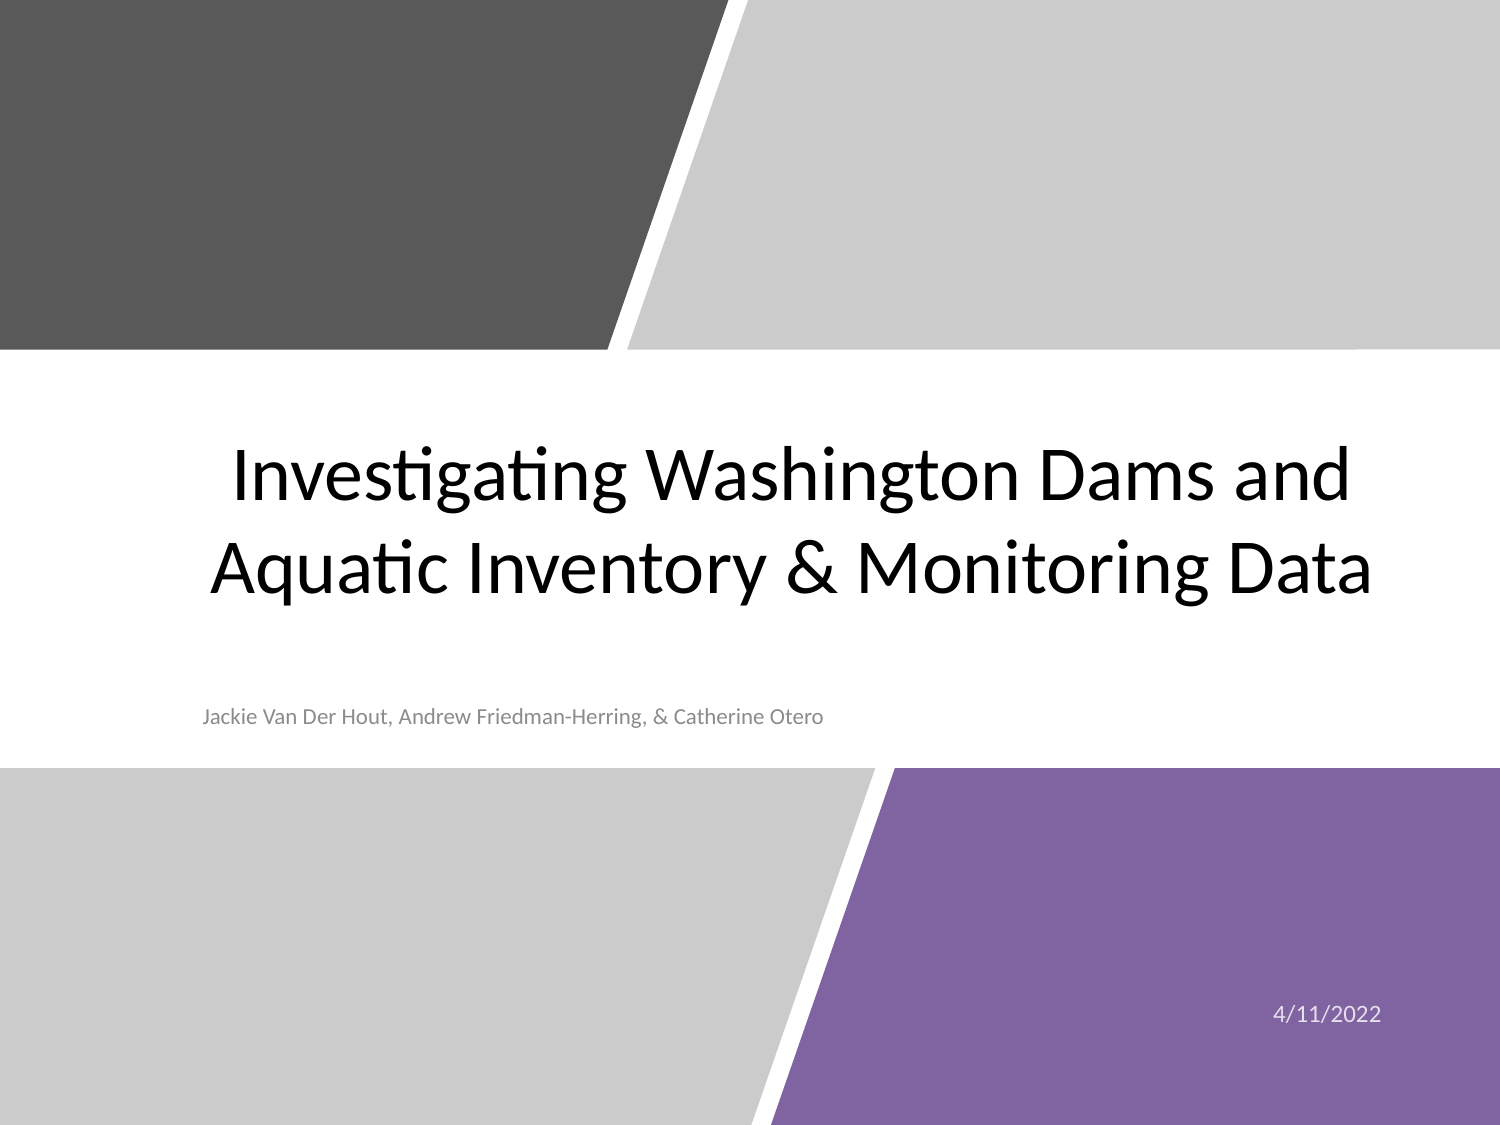

# Investigating Washington Dams and Aquatic Inventory & Monitoring Data
Jackie Van Der Hout, Andrew Friedman-Herring, & Catherine Otero

4/11/2022